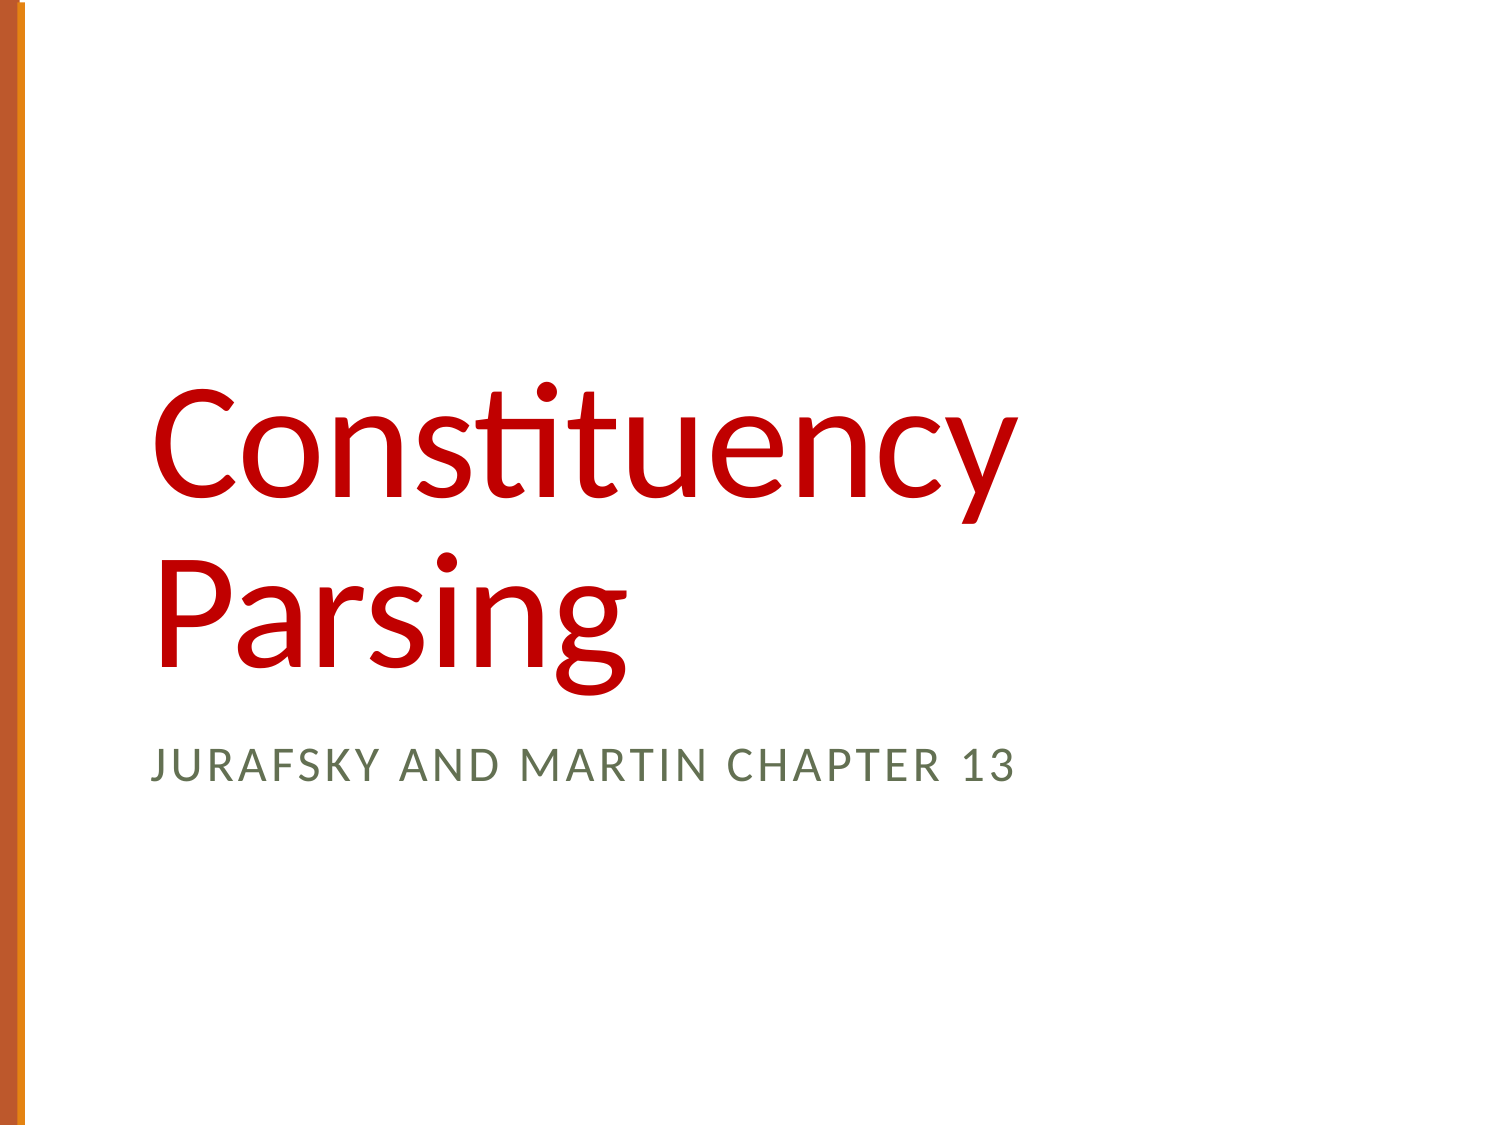

# Constituency Parsing
Jurafsky and Martin Chapter 13